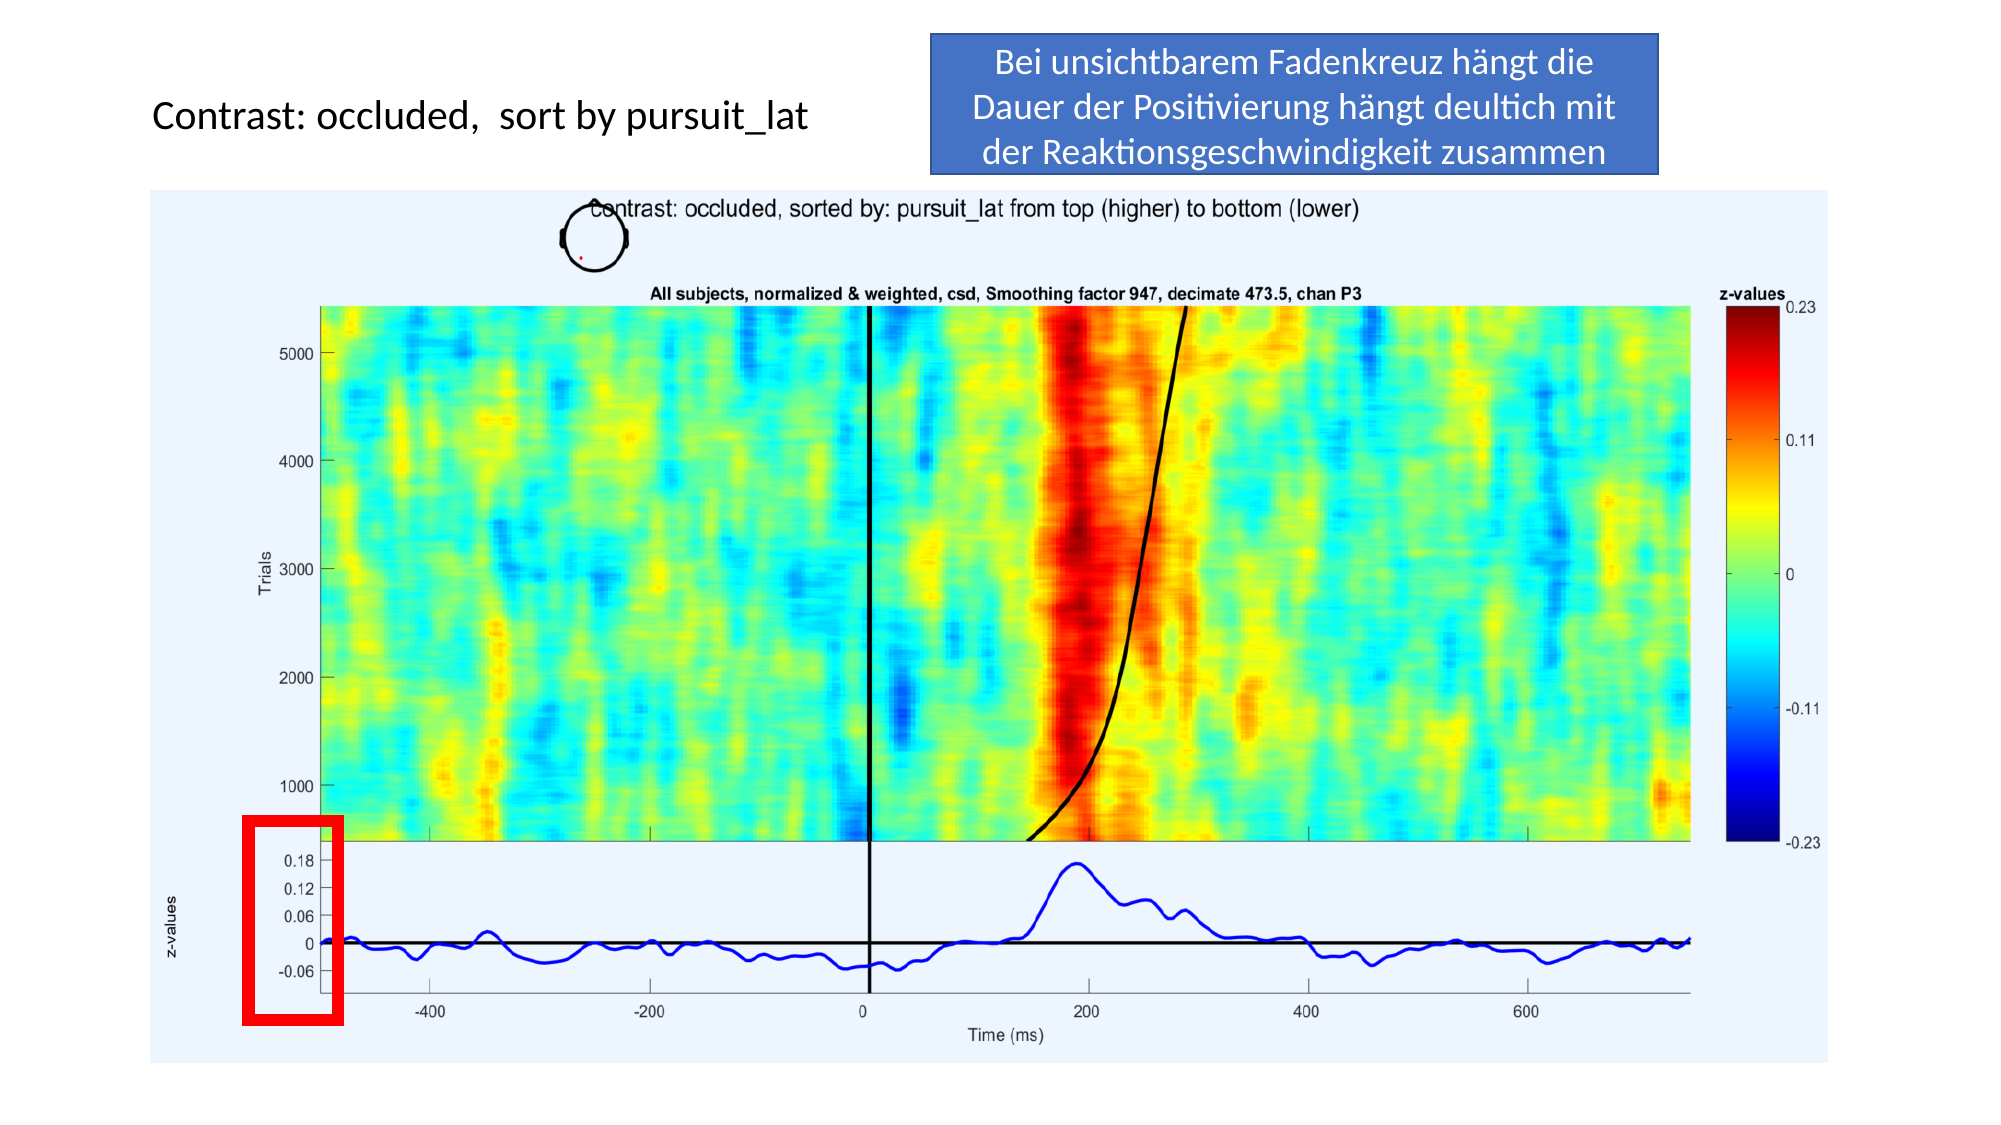

# Contrast: occluded,  sort by pursuit_lat
Bei unsichtbarem Fadenkreuz hängt die Dauer der Positivierung hängt deultich mit der Reaktionsgeschwindigkeit zusammen